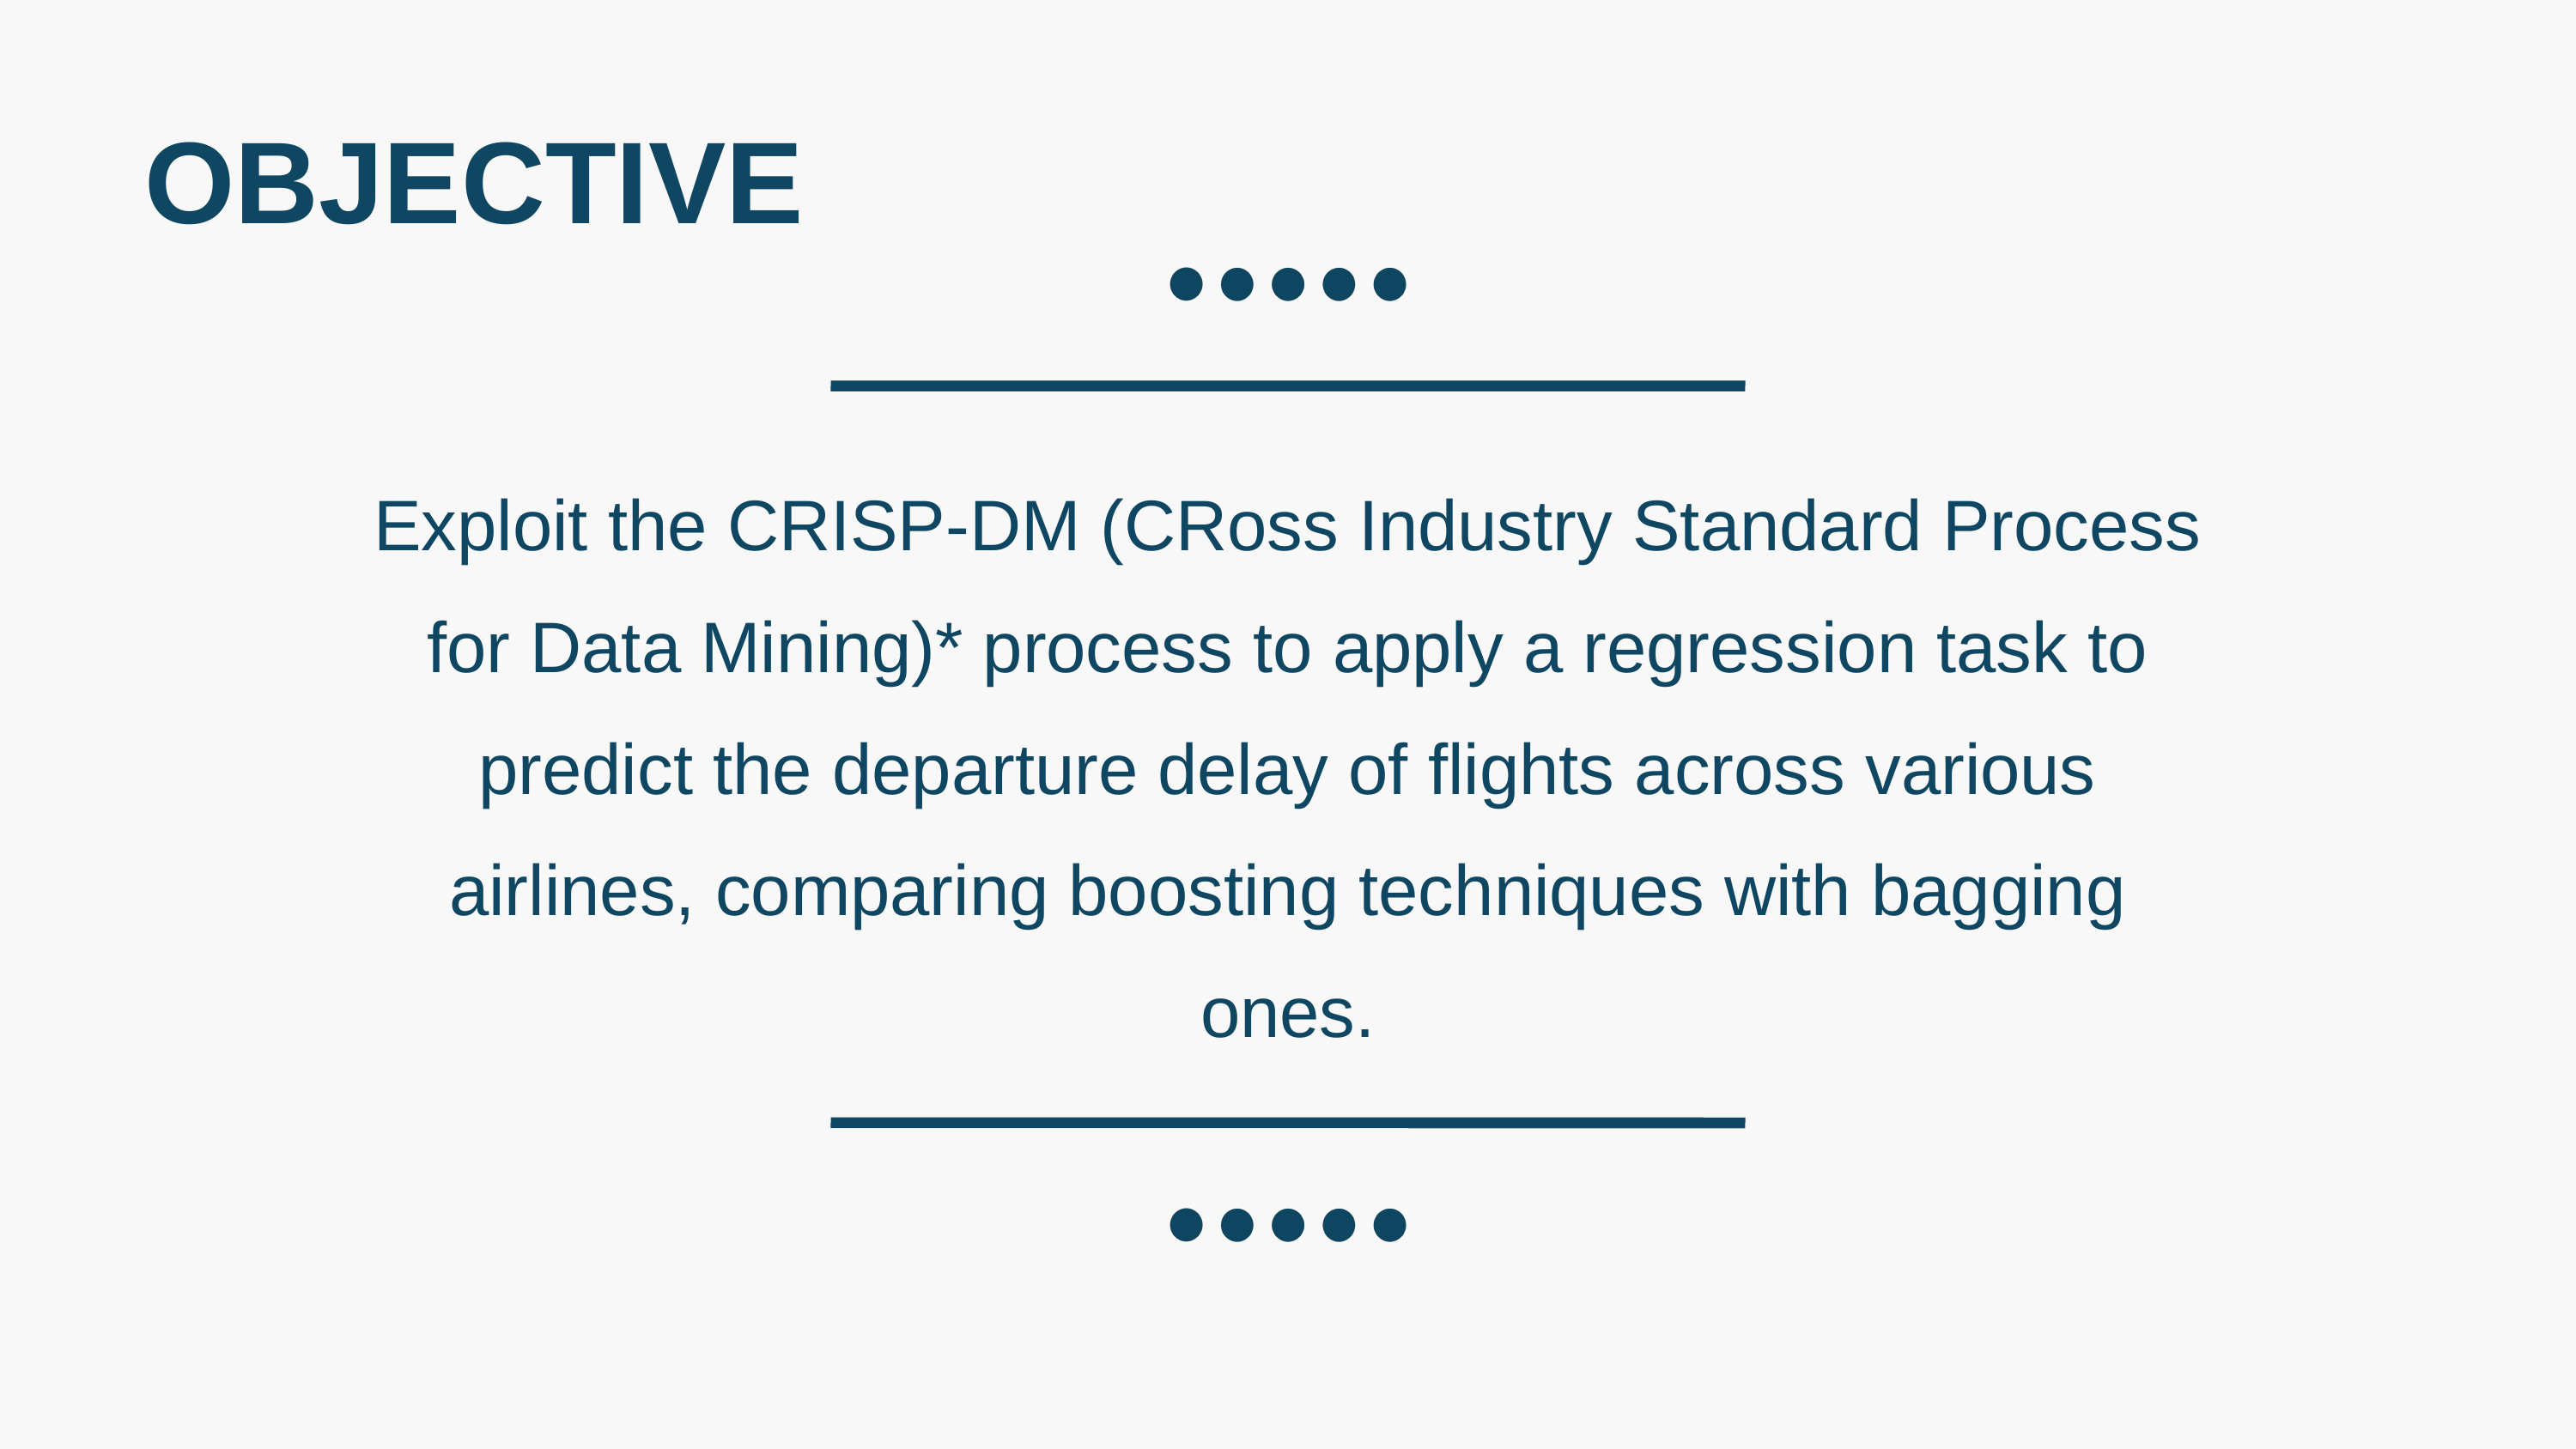

OBJECTIVE

Exploit the CRISP-DM (CRoss Industry Standard Process for Data Mining)* process to apply a regression task to predict the departure delay of flights across various airlines, comparing boosting techniques with bagging ones.